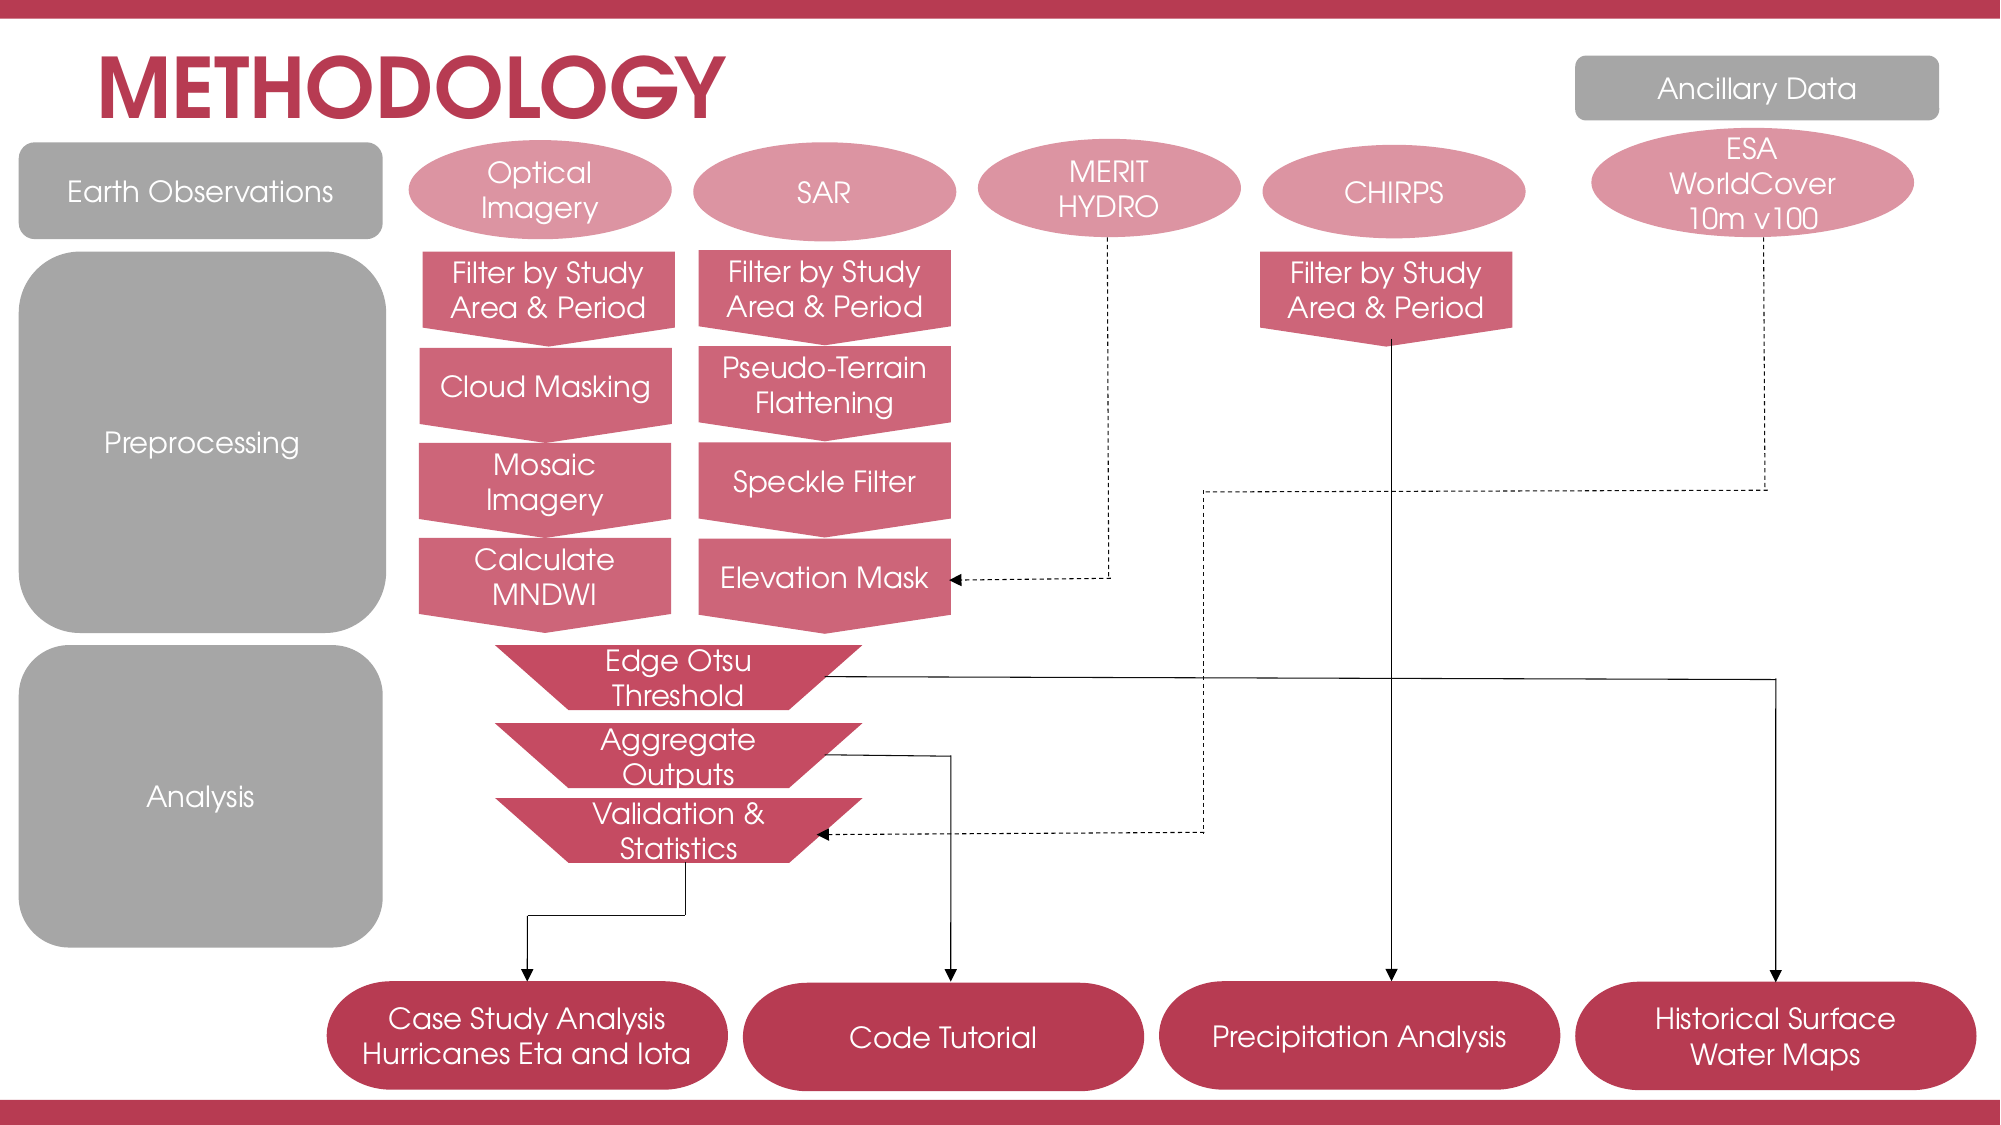

Ancillary Data
METHODOLOGY
ESA WorldCover 10m v100
MERIT HYDRO
Optical Imagery
Earth Observations
SAR
CHIRPS
Filter by Study Area & Period
Preprocessing
Filter by Study Area & Period
Filter by Study Area & Period
Pseudo-Terrain Flattening
Cloud Masking
Speckle Filter
Mosaic Imagery
Calculate MNDWI
Elevation Mask
Analysis
Edge Otsu Threshold
Aggregate Outputs
Validation & Statistics
Case Study Analysis Hurricanes Eta and Iota
Precipitation Analysis
Historical Surface Water Maps
Code Tutorial